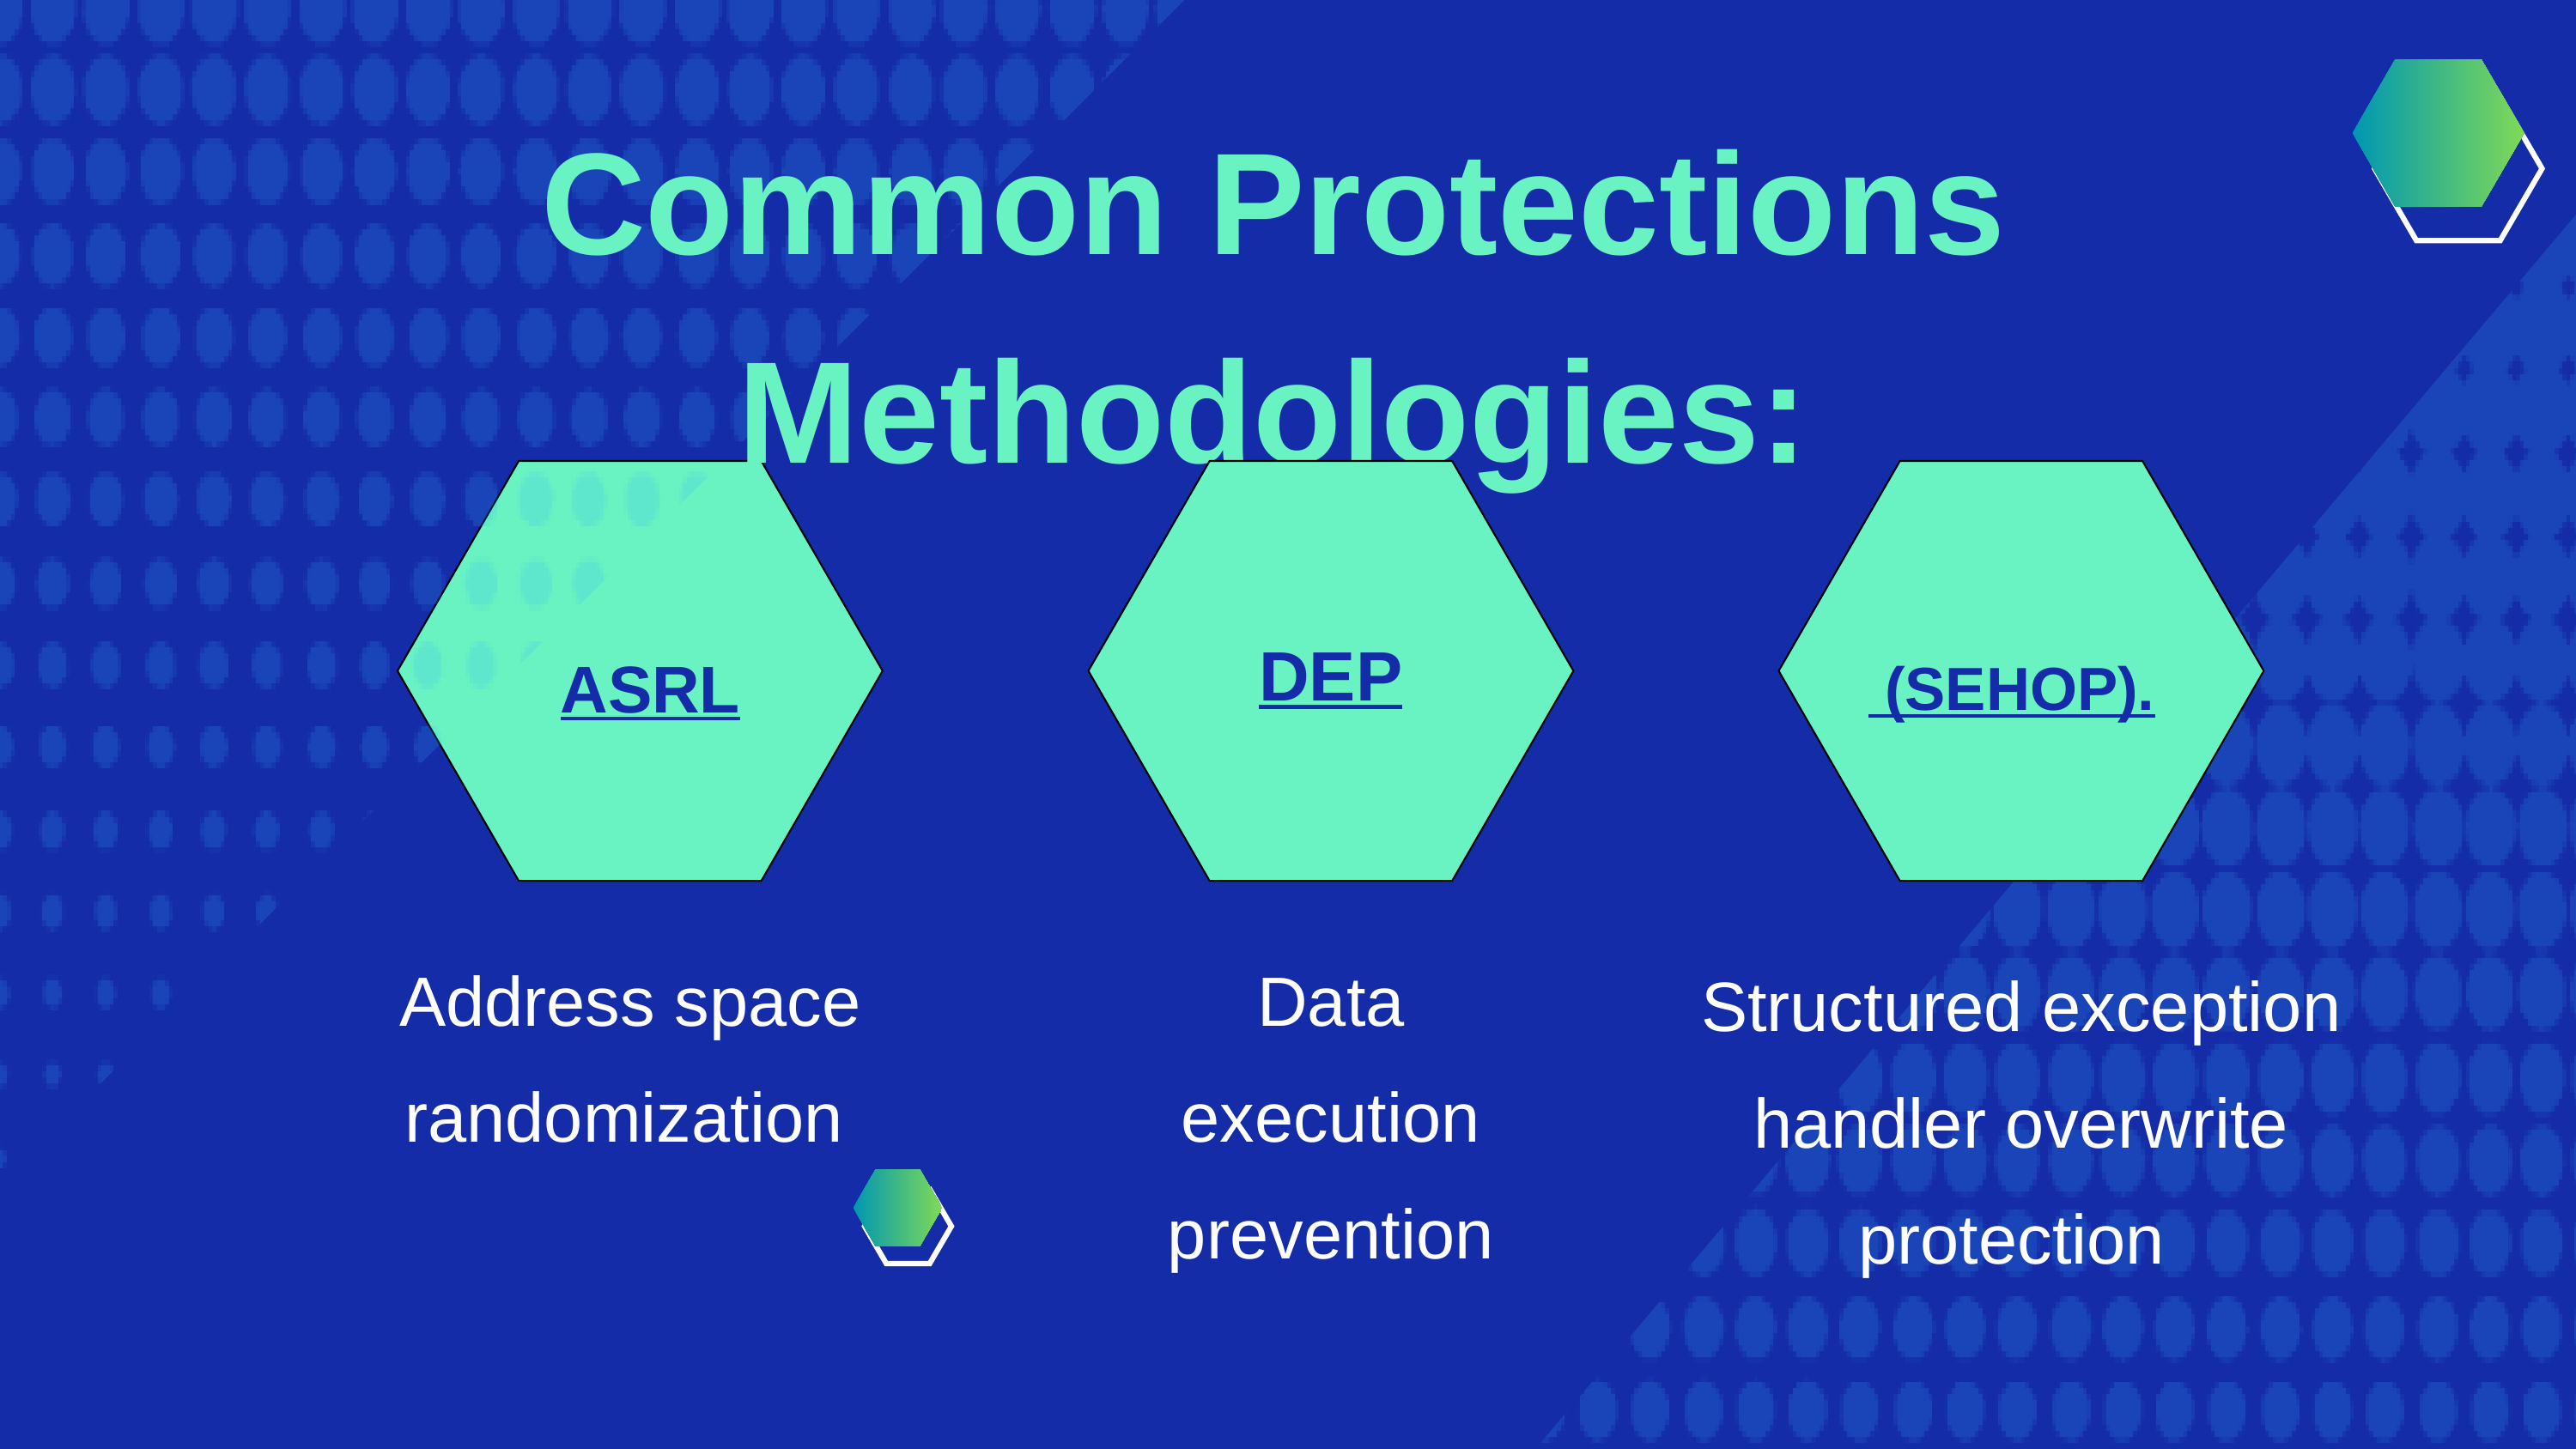

Common Protections Methodologies:

DEP
Data execution prevention
 (SEHOP).
Structured exception handler overwrite protection
ASRL
Address space randomization